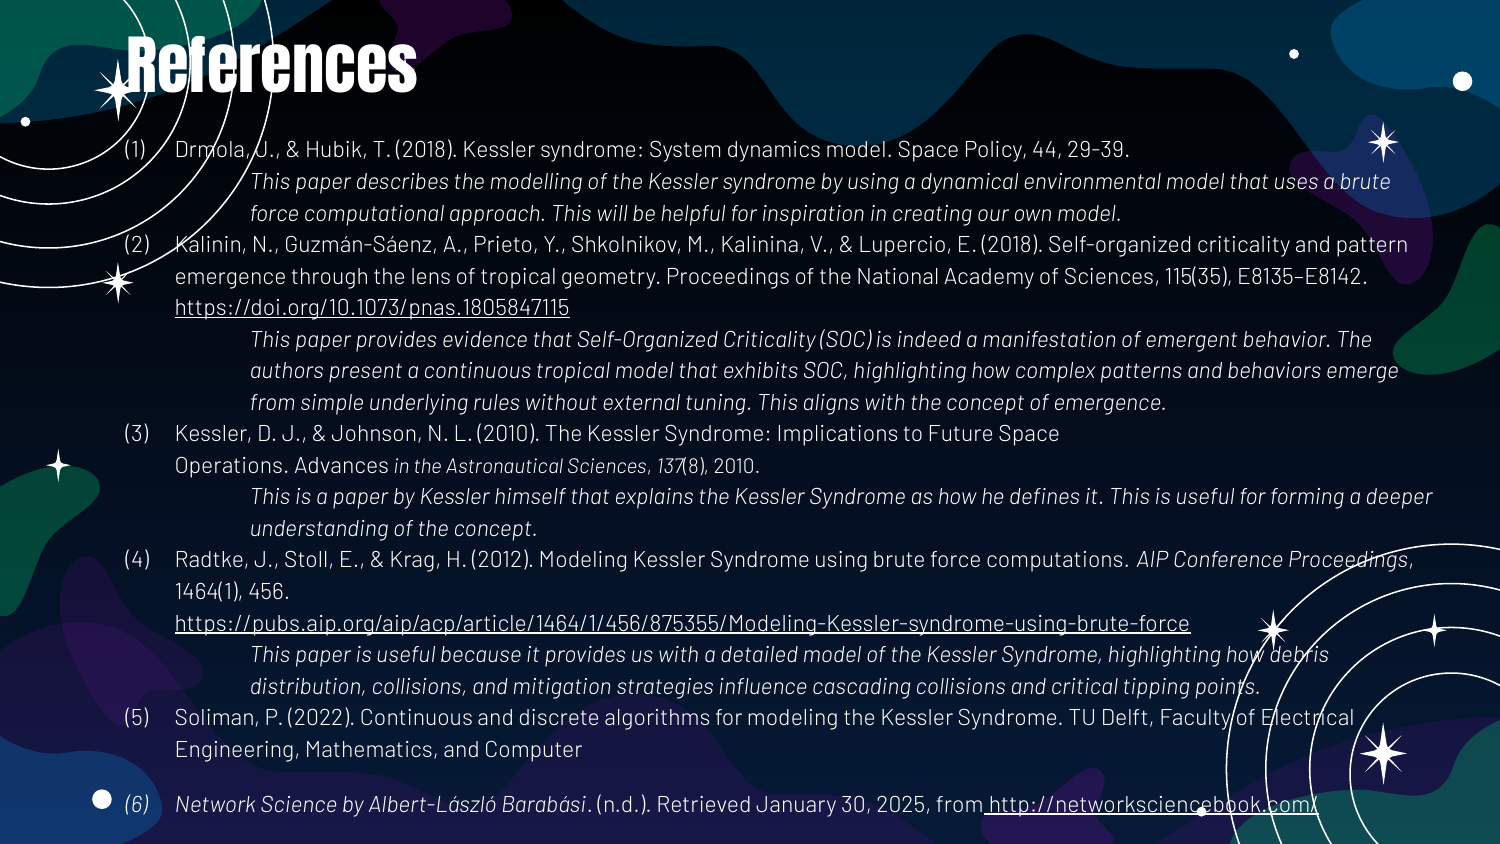

References
Drmola, J., & Hubik, T. (2018). Kessler syndrome: System dynamics model. Space Policy, 44, 29-39.
This paper describes the modelling of the Kessler syndrome by using a dynamical environmental model that uses a brute force computational approach. This will be helpful for inspiration in creating our own model.
Kalinin, N., Guzmán-Sáenz, A., Prieto, Y., Shkolnikov, M., Kalinina, V., & Lupercio, E. (2018). Self-organized criticality and pattern emergence through the lens of tropical geometry. Proceedings of the National Academy of Sciences, 115(35), E8135–E8142.  https://doi.org/10.1073/pnas.1805847115
This paper provides evidence that Self-Organized Criticality (SOC) is indeed a manifestation of emergent behavior. The authors present a continuous tropical model that exhibits SOC, highlighting how complex patterns and behaviors emerge from simple underlying rules without external tuning. This aligns with the concept of emergence.
Kessler, D. J., & Johnson, N. L. (2010). The Kessler Syndrome: Implications to Future Space
Operations. Advances in the Astronautical Sciences, 137(8), 2010.
This is a paper by Kessler himself that explains the Kessler Syndrome as how he defines it. This is useful for forming a deeper understanding of the concept.
Radtke, J., Stoll, E., & Krag, H. (2012). Modeling Kessler Syndrome using brute force computations. AIP Conference Proceedings, 1464(1), 456.
https://pubs.aip.org/aip/acp/article/1464/1/456/875355/Modeling-Kessler-syndrome-using-brute-force
This paper is useful because it provides us with a detailed model of the Kessler Syndrome, highlighting how debris distribution, collisions, and mitigation strategies influence cascading collisions and critical tipping points.
Soliman, P. (2022). Continuous and discrete algorithms for modeling the Kessler Syndrome. TU Delft, Faculty of Electrical Engineering, Mathematics, and Computer
Network Science by Albert-László Barabási. (n.d.). Retrieved January 30, 2025, from http://networksciencebook.com/